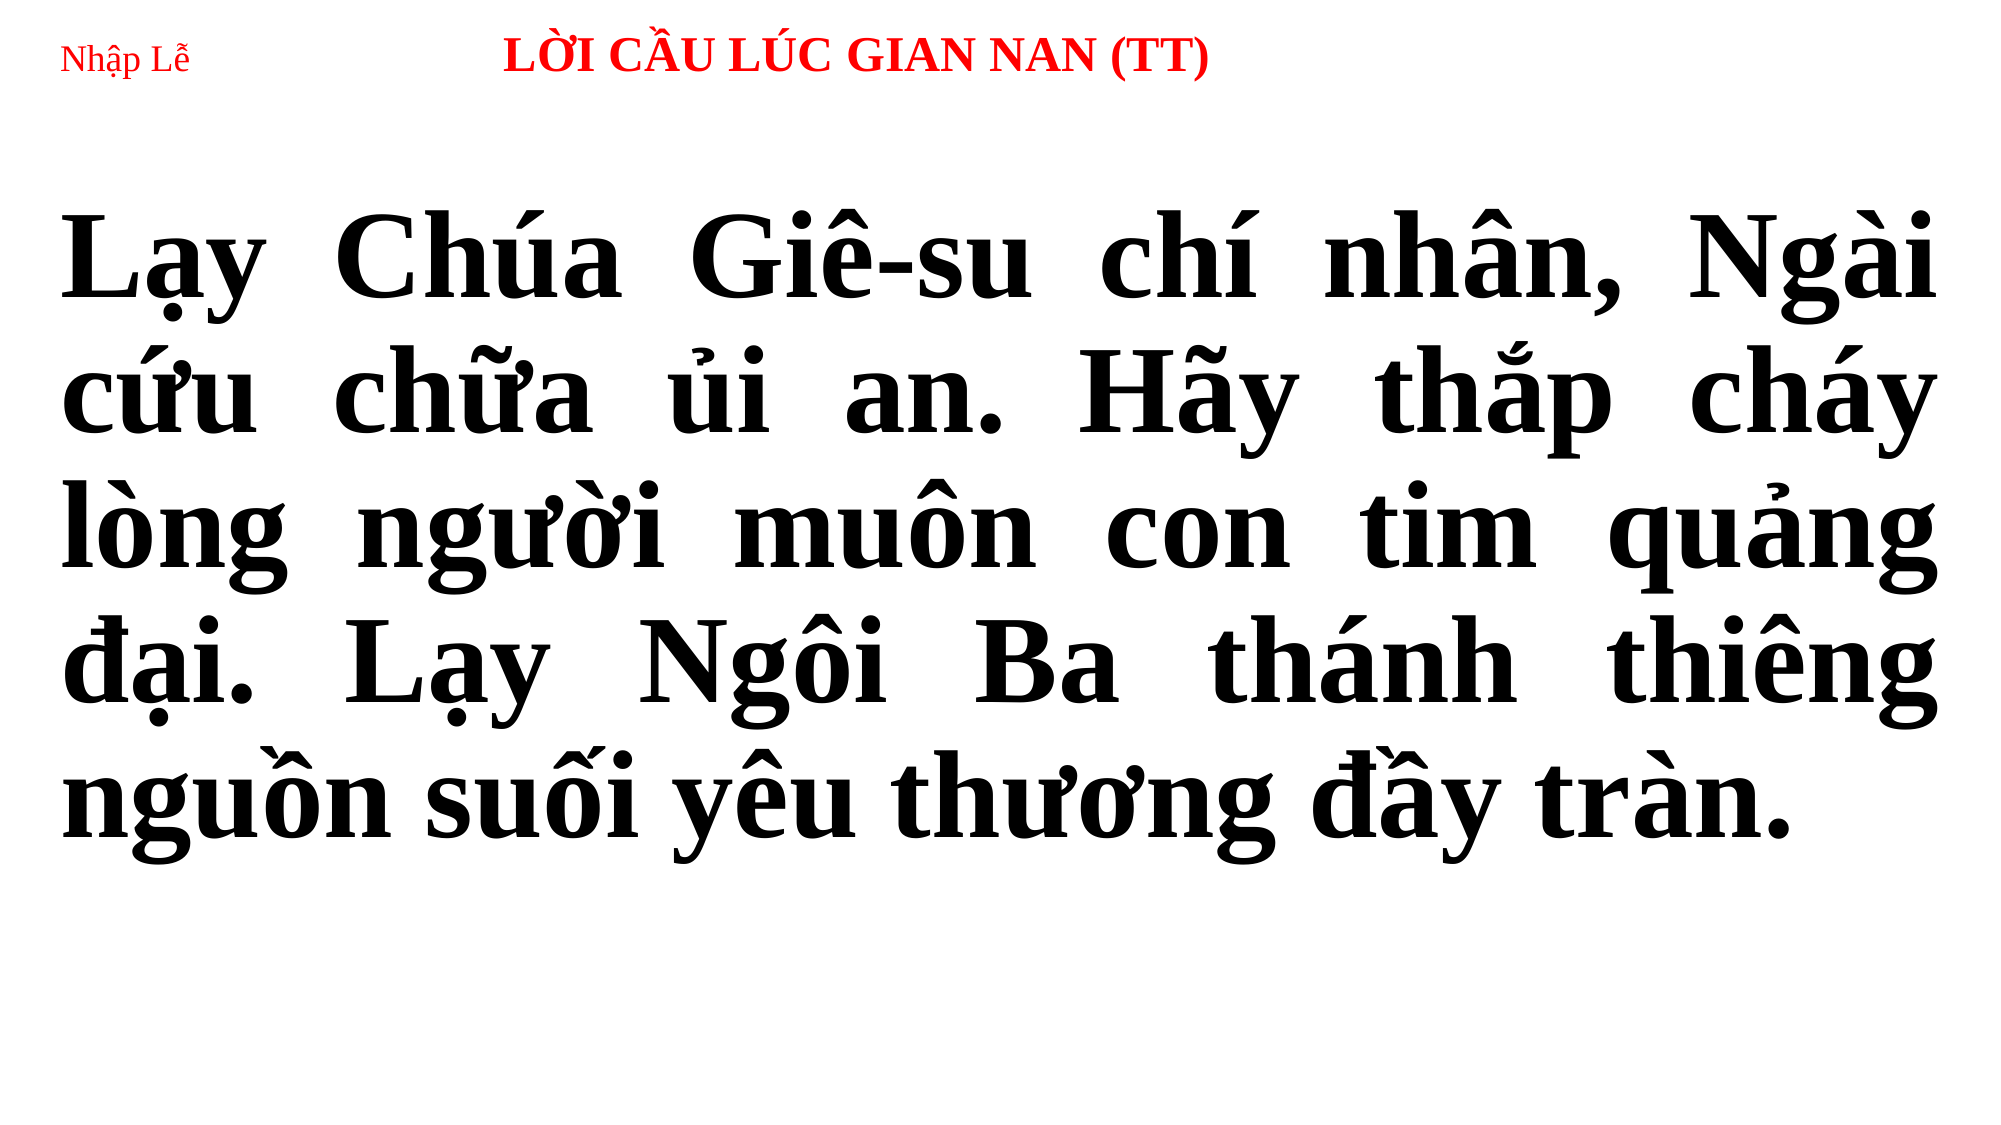

# Nhập Lễ                                 LỜI CẦU LÚC GIAN NAN (TT)
Lạy Chúa Giê-su chí nhân, Ngài cứu chữa ủi an. Hãy thắp cháy lòng người muôn con tim quảng đại. Lạy Ngôi Ba thánh thiêng nguồn suối yêu thương đầy tràn.